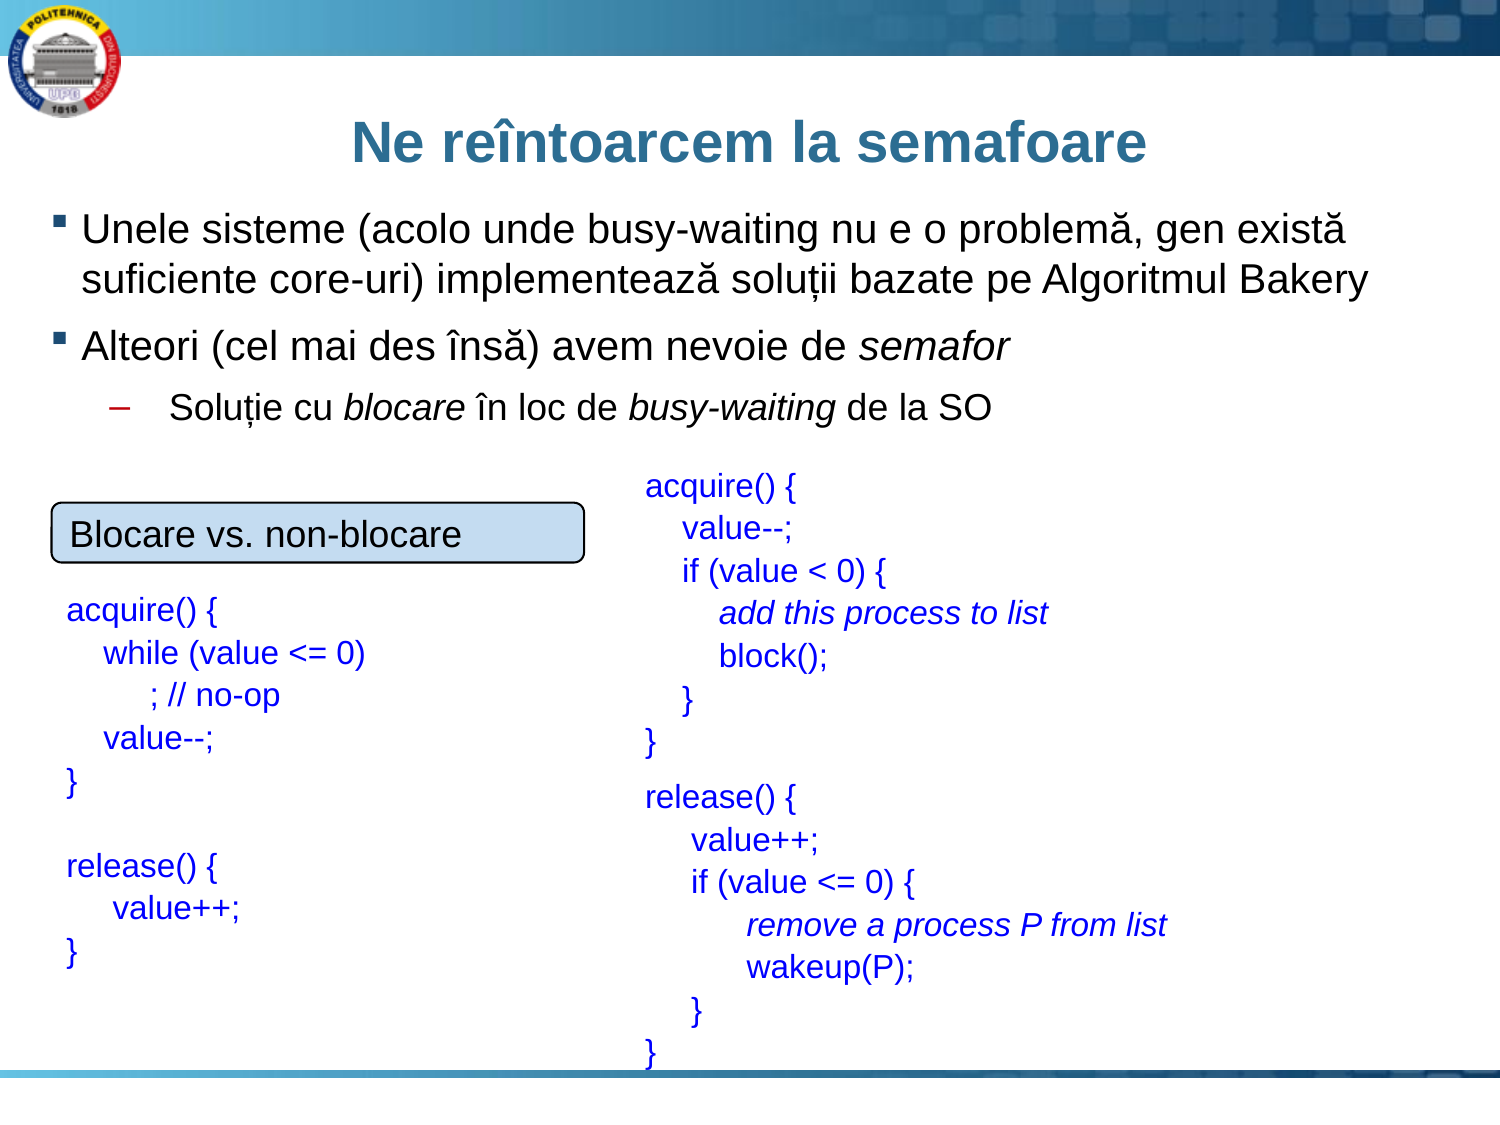

# Ne reîntoarcem la semafoare
Unele sisteme (acolo unde busy-waiting nu e o problemă, gen există suficiente core-uri) implementează soluții bazate pe Algoritmul Bakery
Alteori (cel mai des însă) avem nevoie de semafor
Soluție cu blocare în loc de busy-waiting de la SO

acquire() {
    value--;
    if (value < 0) {
        add this process to list
        block();
    }
}

release() {
     value++;
     if (value <= 0) {
           remove a process P from list
           wakeup(P);
     }
}
Blocare vs. non-blocare
acquire() {
    while (value <= 0)
         ; // no-op
    value--;
}

release() {
     value++;
}